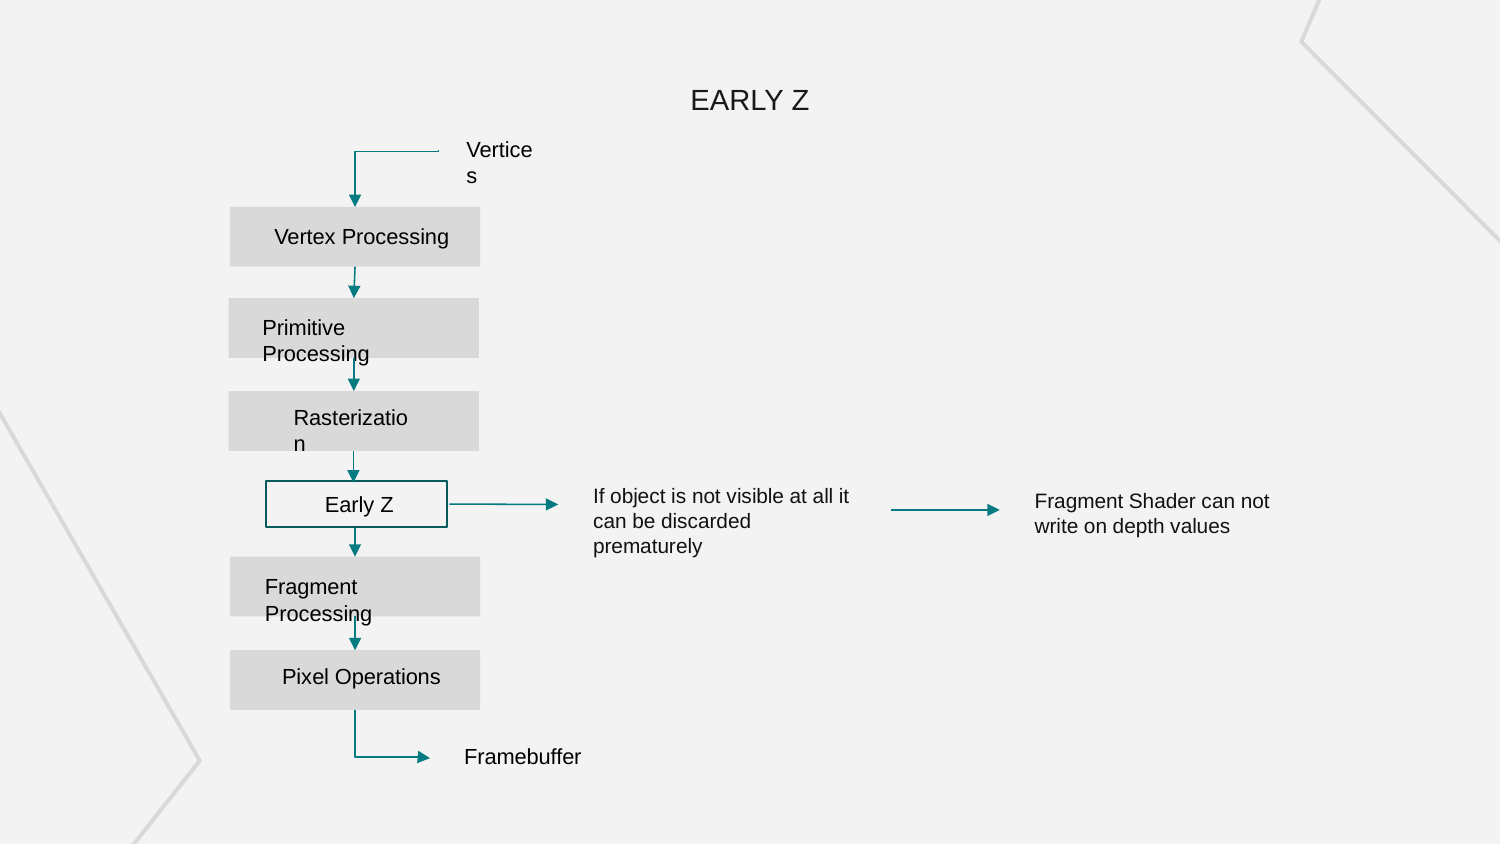

# EARLY Z
Vertices

Vertex Processing

Primitive Processing

Rasterization
If object is not visible at all it can be discarded prematurely
Fragment Shader can not write on depth values

Early Z

Fragment Processing

Pixel Operations
Framebuffer